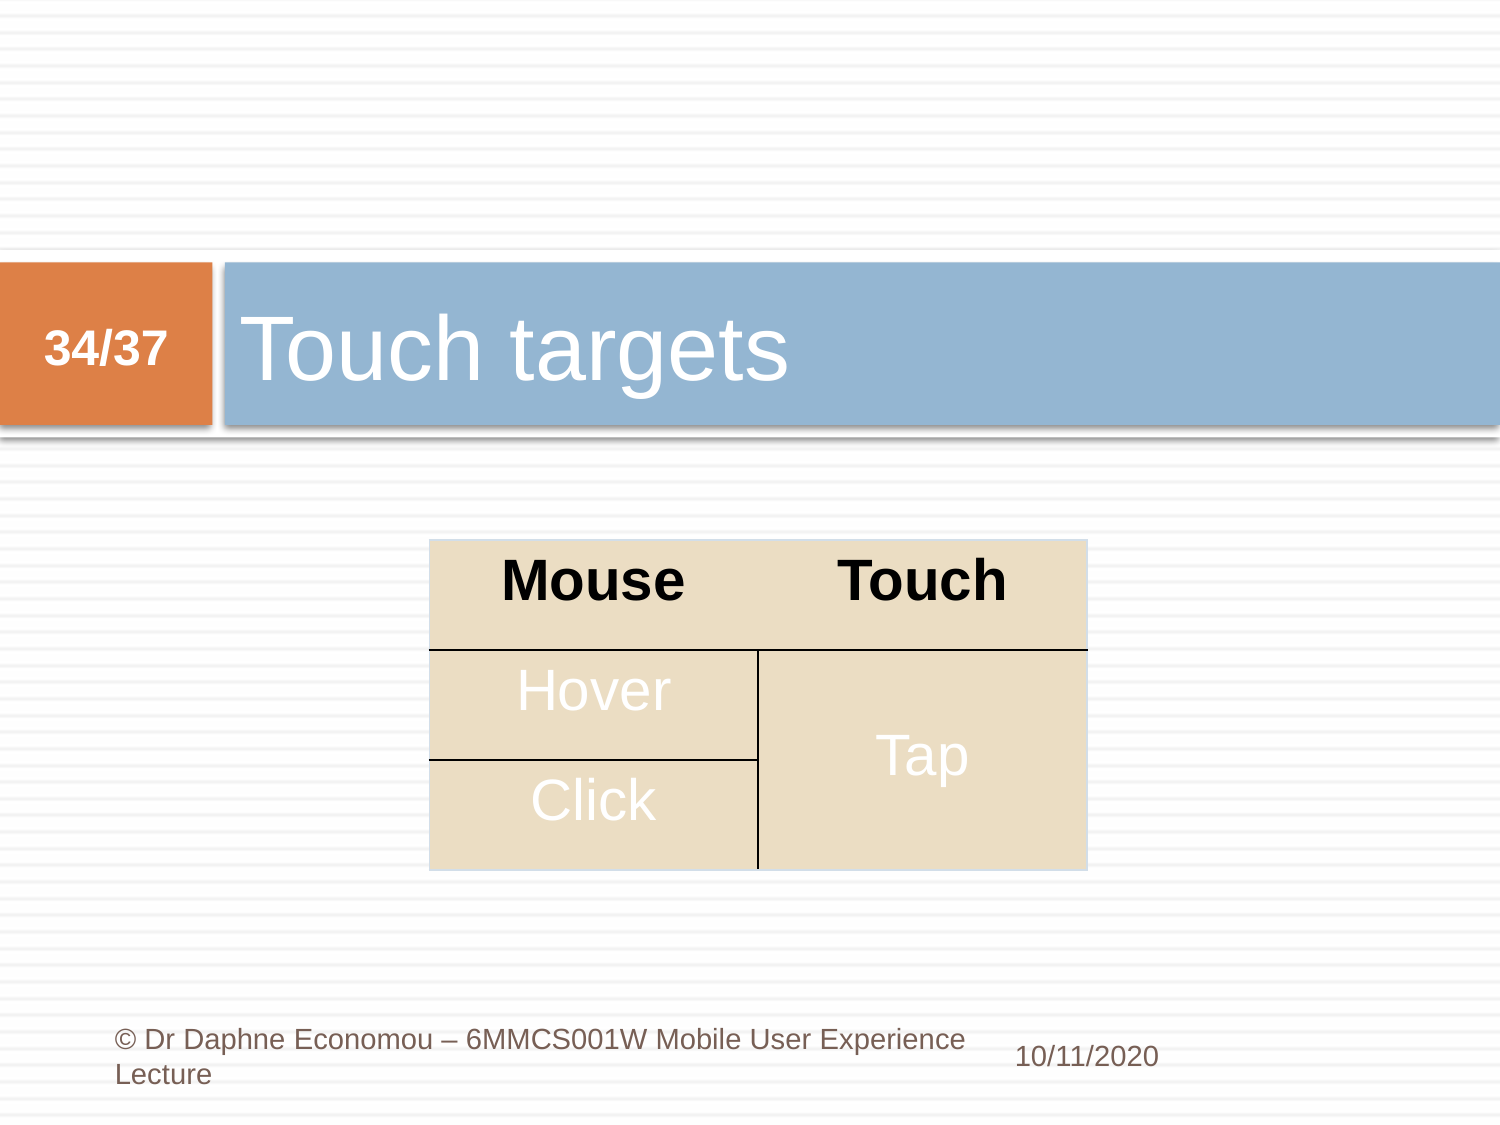

# Touch targets
34/37
| Mouse | Touch |
| --- | --- |
| Hover | Tap |
| Click |  |
© Dr Daphne Economou – 6MMCS001W Mobile User Experience Lecture
10/11/2020